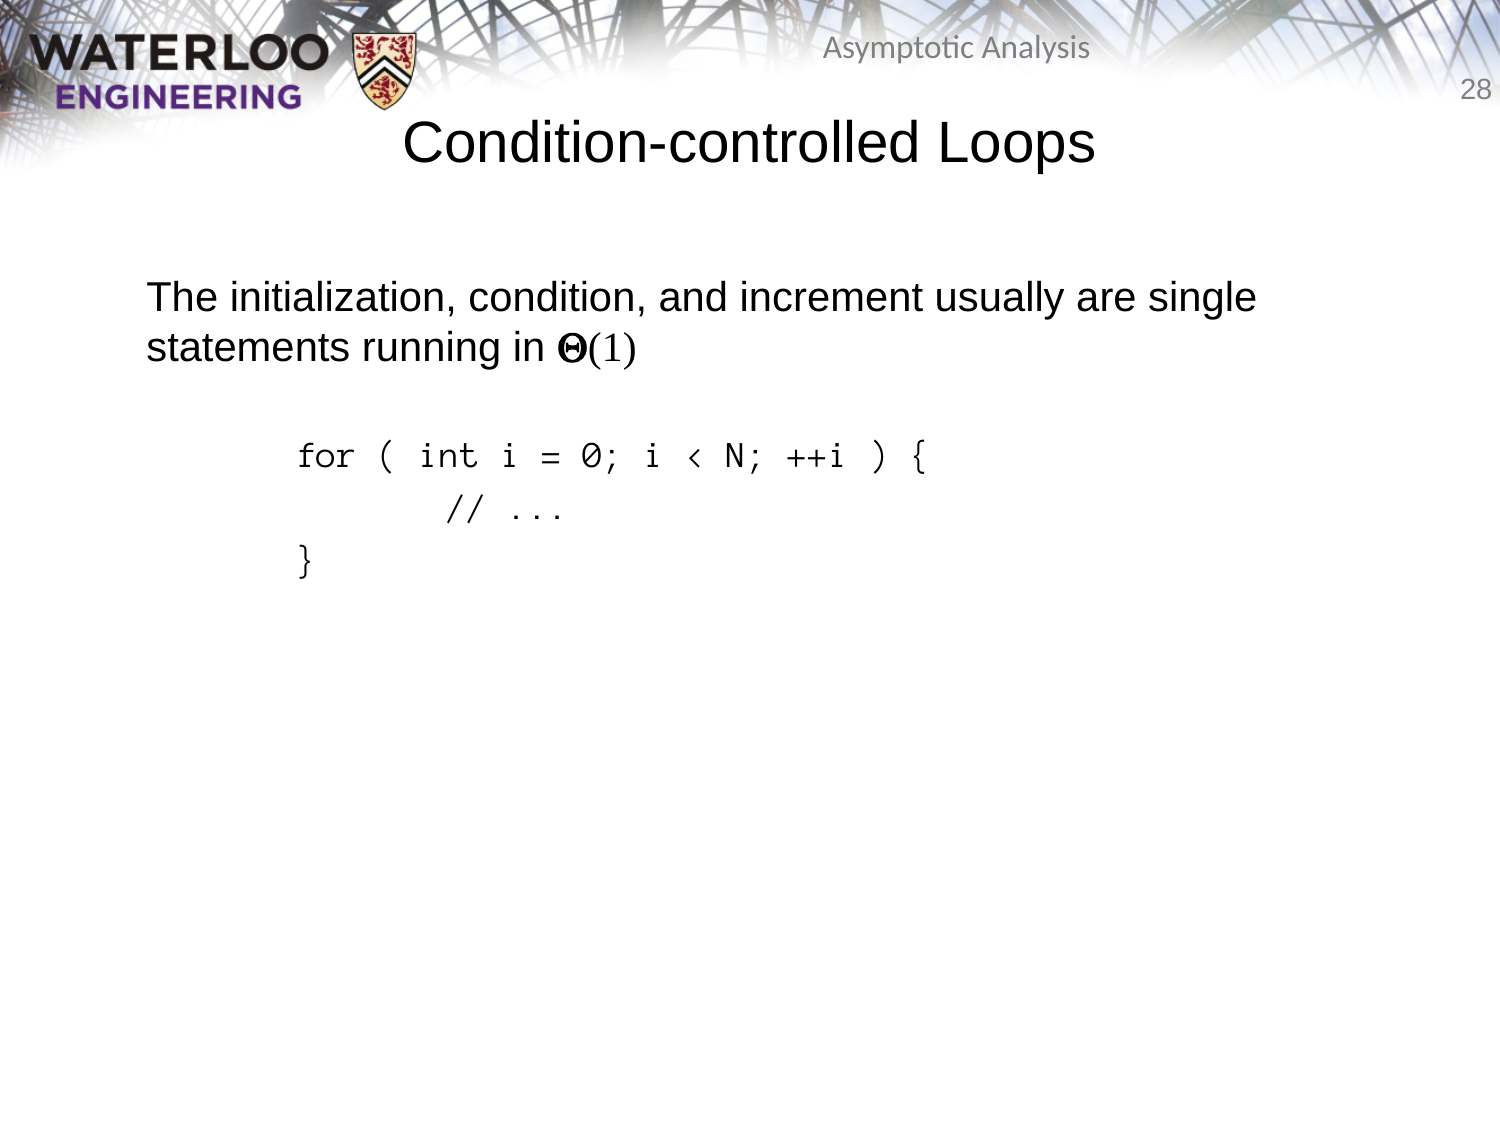

Condition-controlled Loops
	The initialization, condition, and increment usually are single statements running in Θ(1)

		for ( int i = 0; i < N; ++i ) {
			// ...
		}